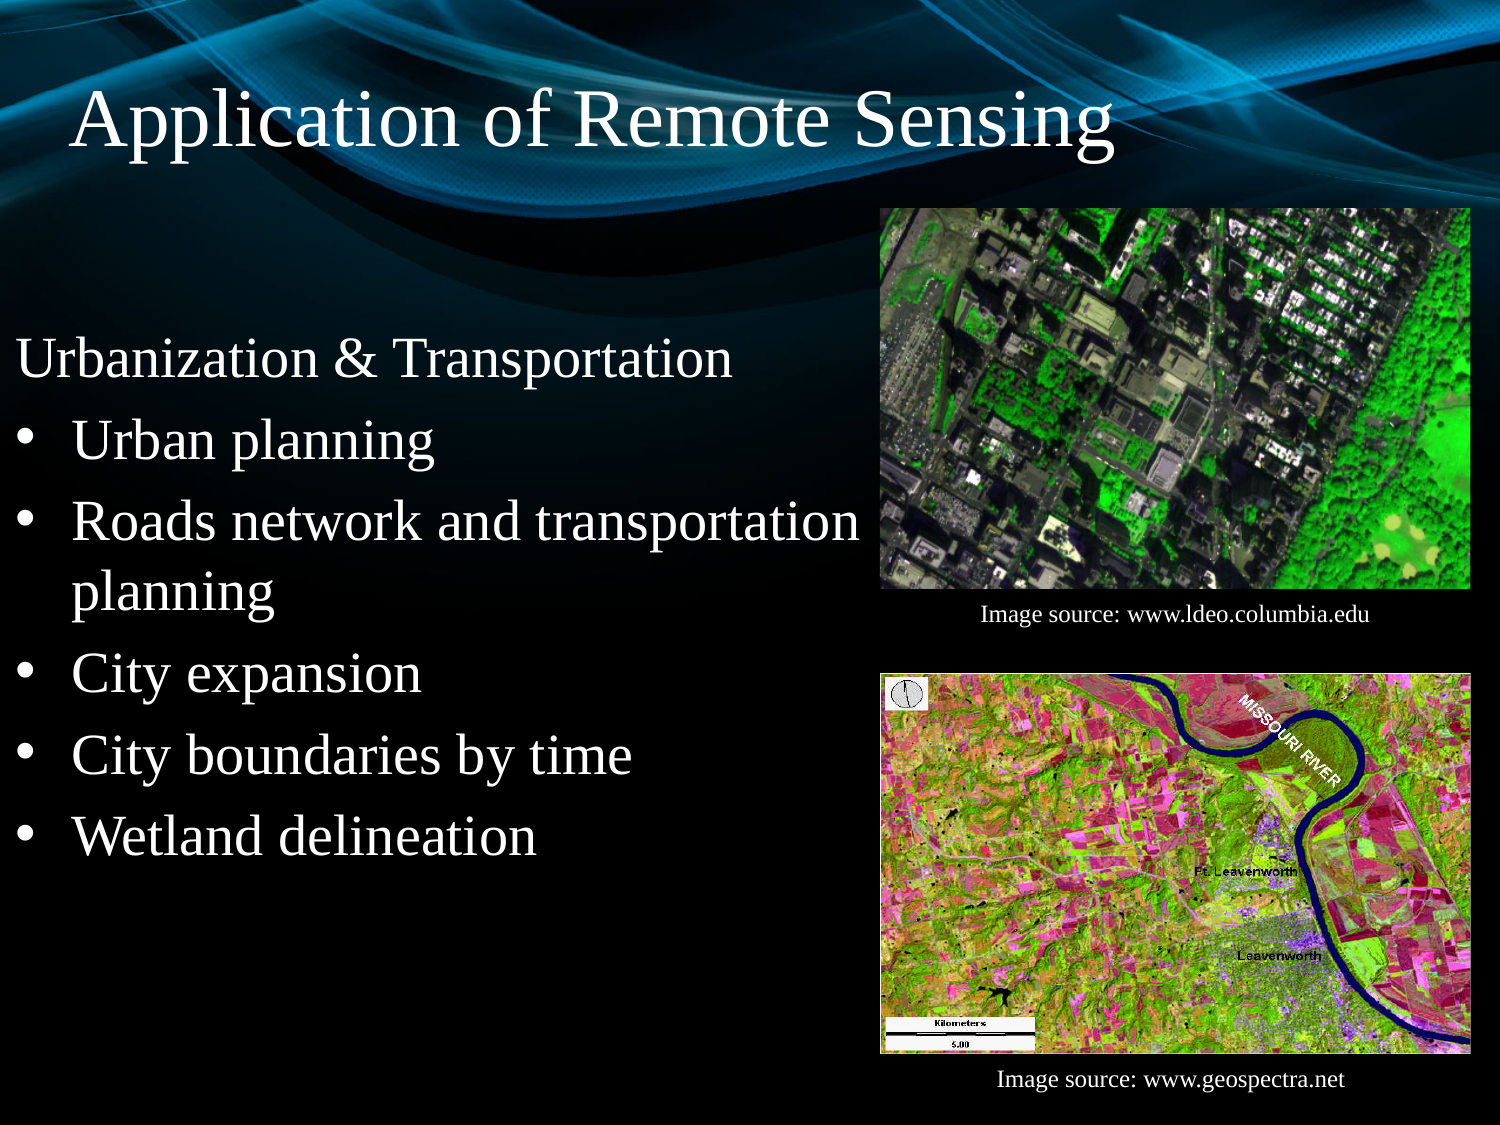

# Application of Remote Sensing

Urbanization & Transportation
Urban planning
Roads network and transportation planning
City expansion
City boundaries by time
Wetland delineation

Image source: www.ldeo.columbia.edu

Image source: www.geospectra.net